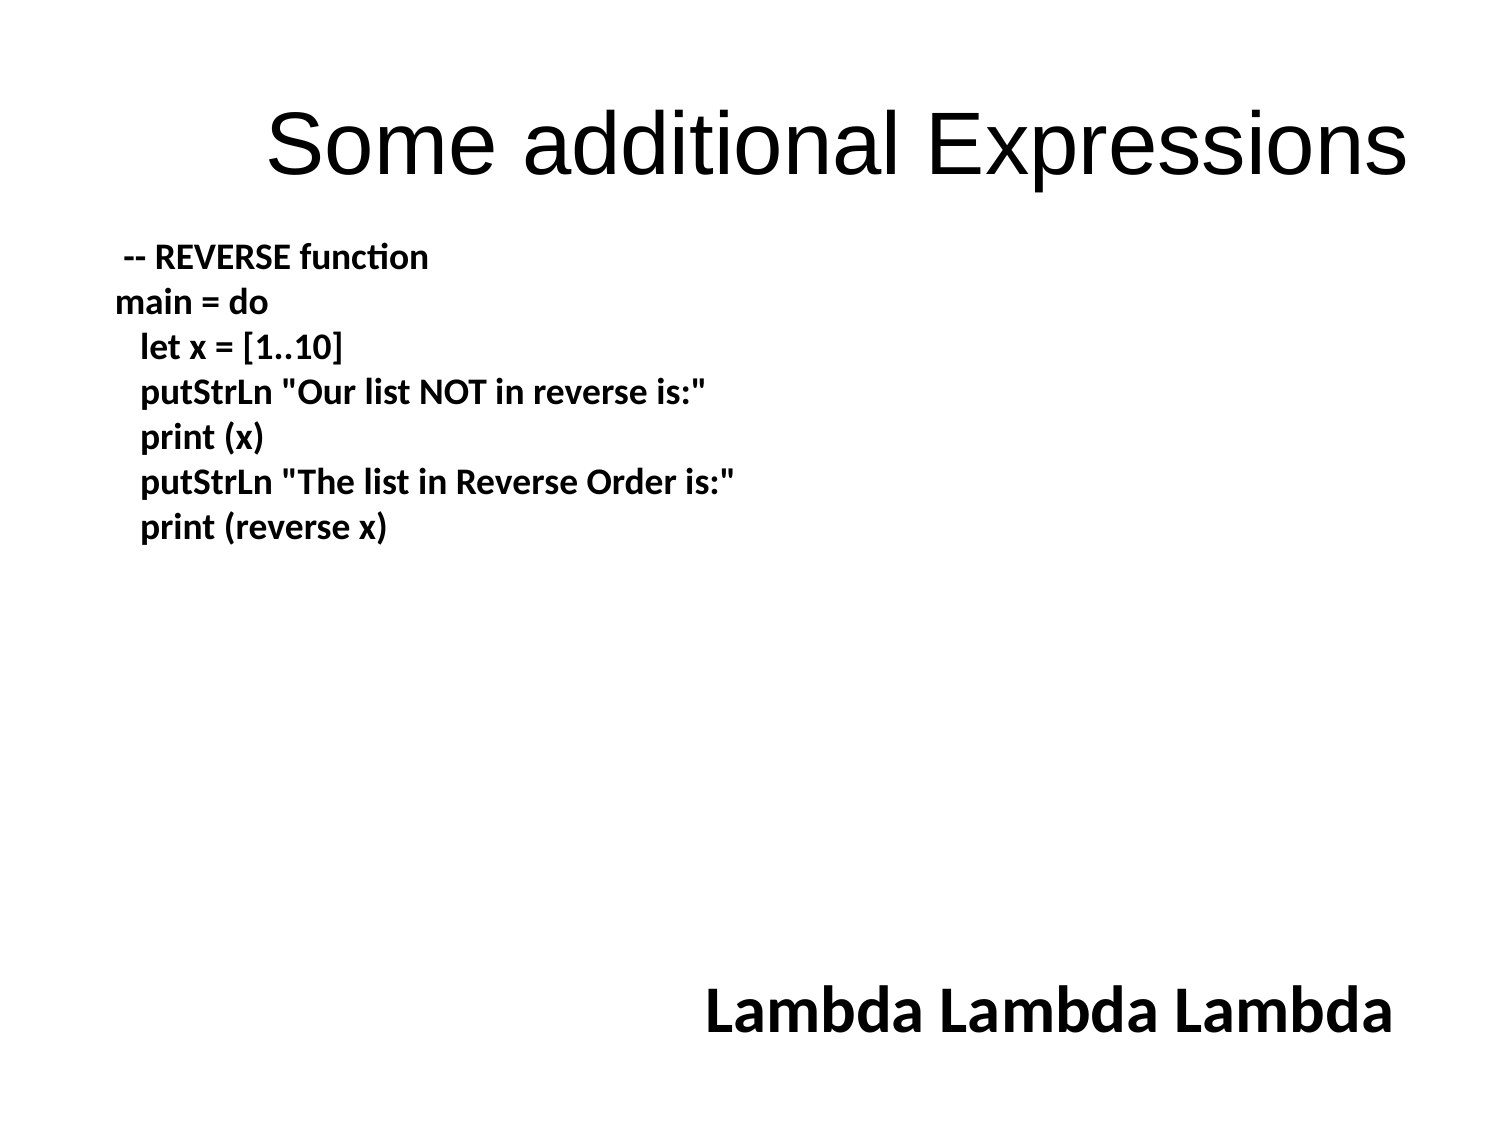

Some additional Expressions

 -- REVERSE function
main = do
   let x = [1..10]
   putStrLn "Our list NOT in reverse is:"
   print (x)
   putStrLn "The list in Reverse Order is:"
   print (reverse x)
Lambda Lambda Lambda